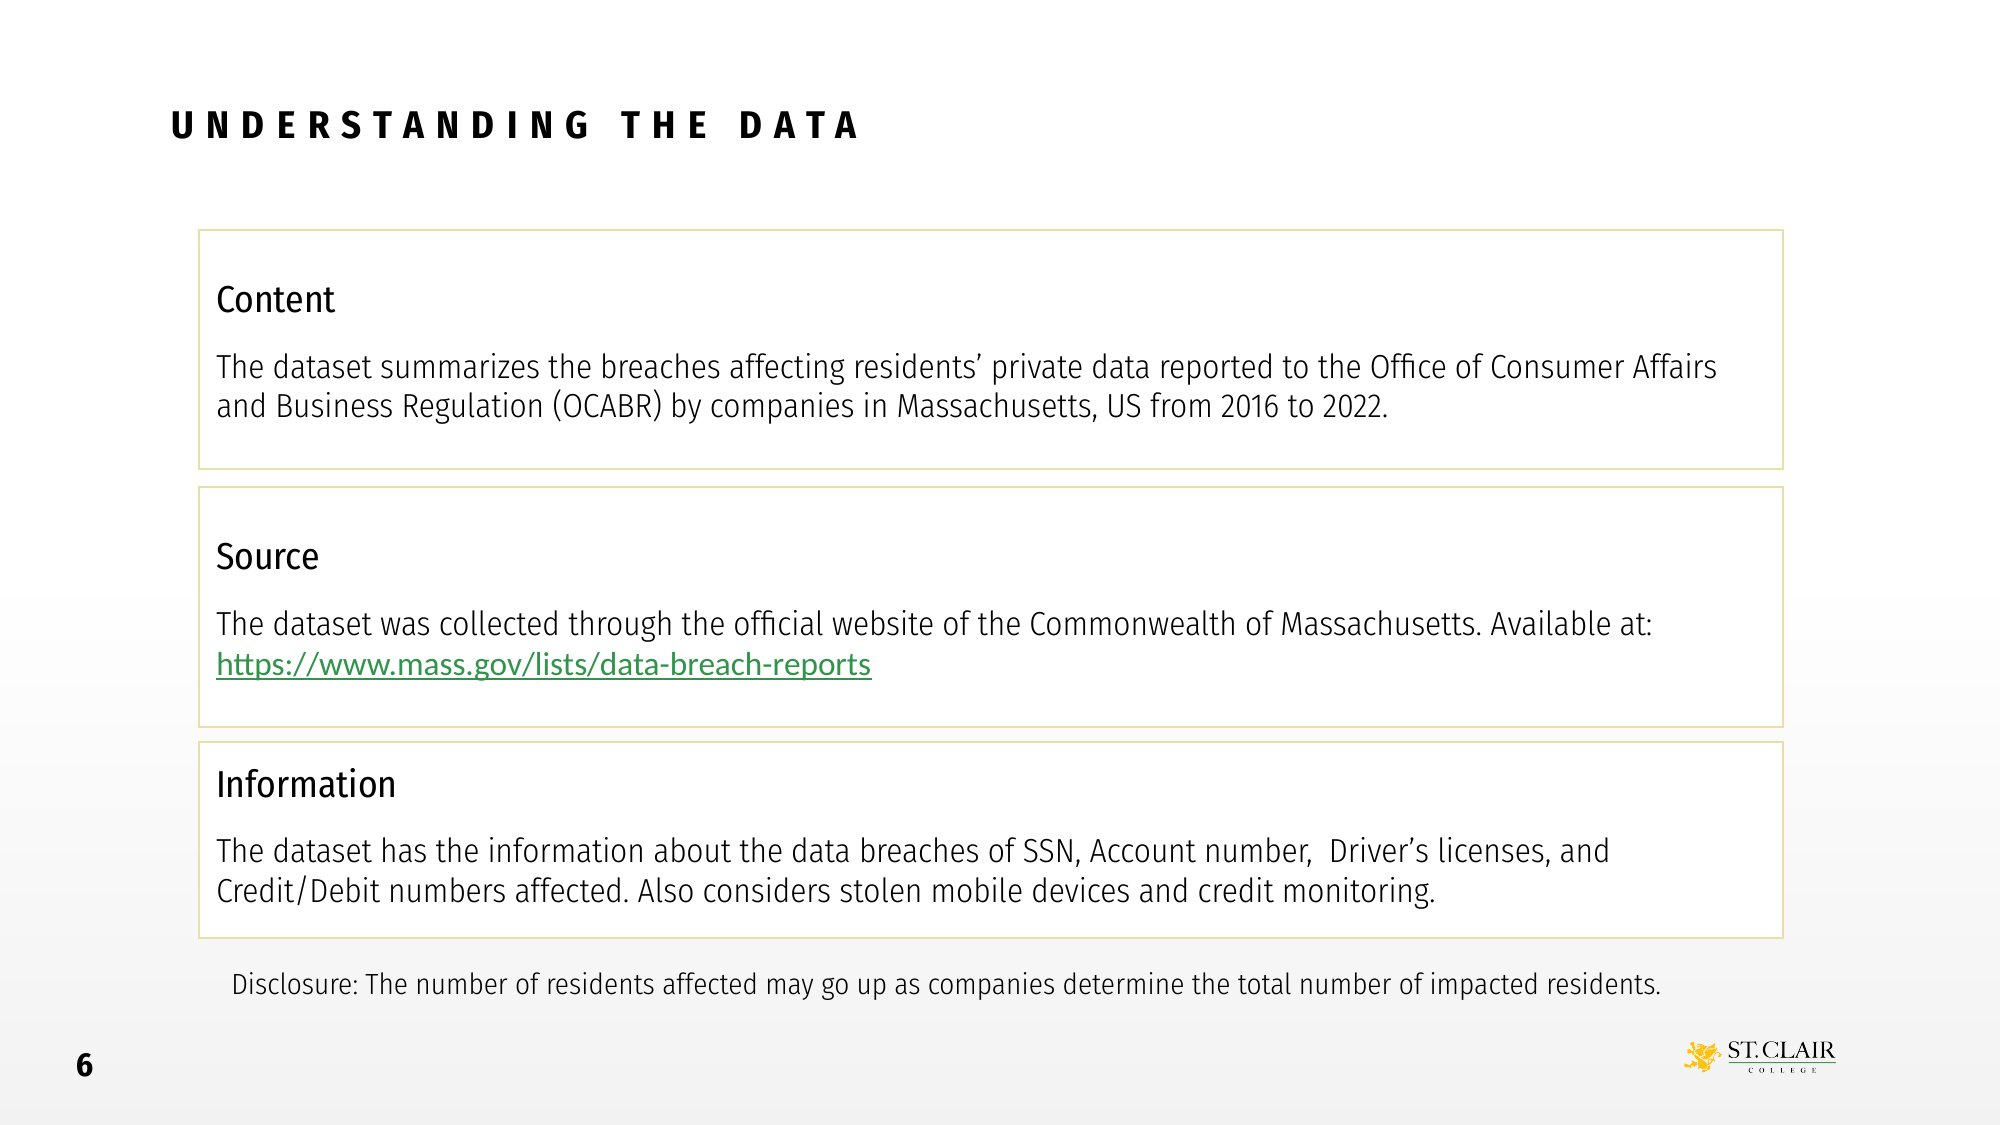

# UNDERSTANDING THE DATa
Content

The dataset summarizes the breaches affecting residents’ private data reported to the Office of Consumer Affairs and Business Regulation (OCABR) by companies in Massachusetts, US from 2016 to 2022.
Source

The dataset was collected through the official website of the Commonwealth of Massachusetts. Available at: https://www.mass.gov/lists/data-breach-reports.
Information

The dataset has the information about the data breaches of SSN, Account number,  Driver’s licenses, and Credit/Debit numbers affected. Also considers stolen mobile devices and credit monitoring.
Disclosure: The number of residents affected may go up as companies determine the total number of impacted residents.
6